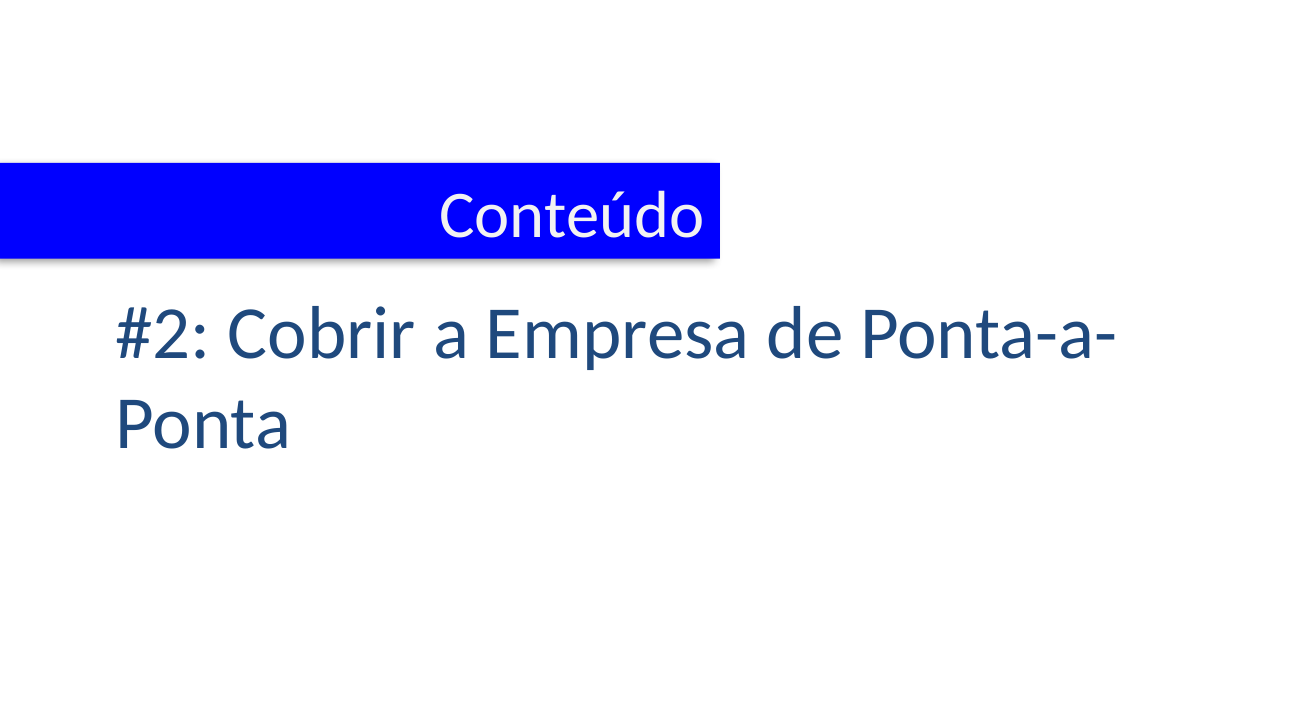

Conteúdo
#2: Cobrir a Empresa de Ponta-a-Ponta